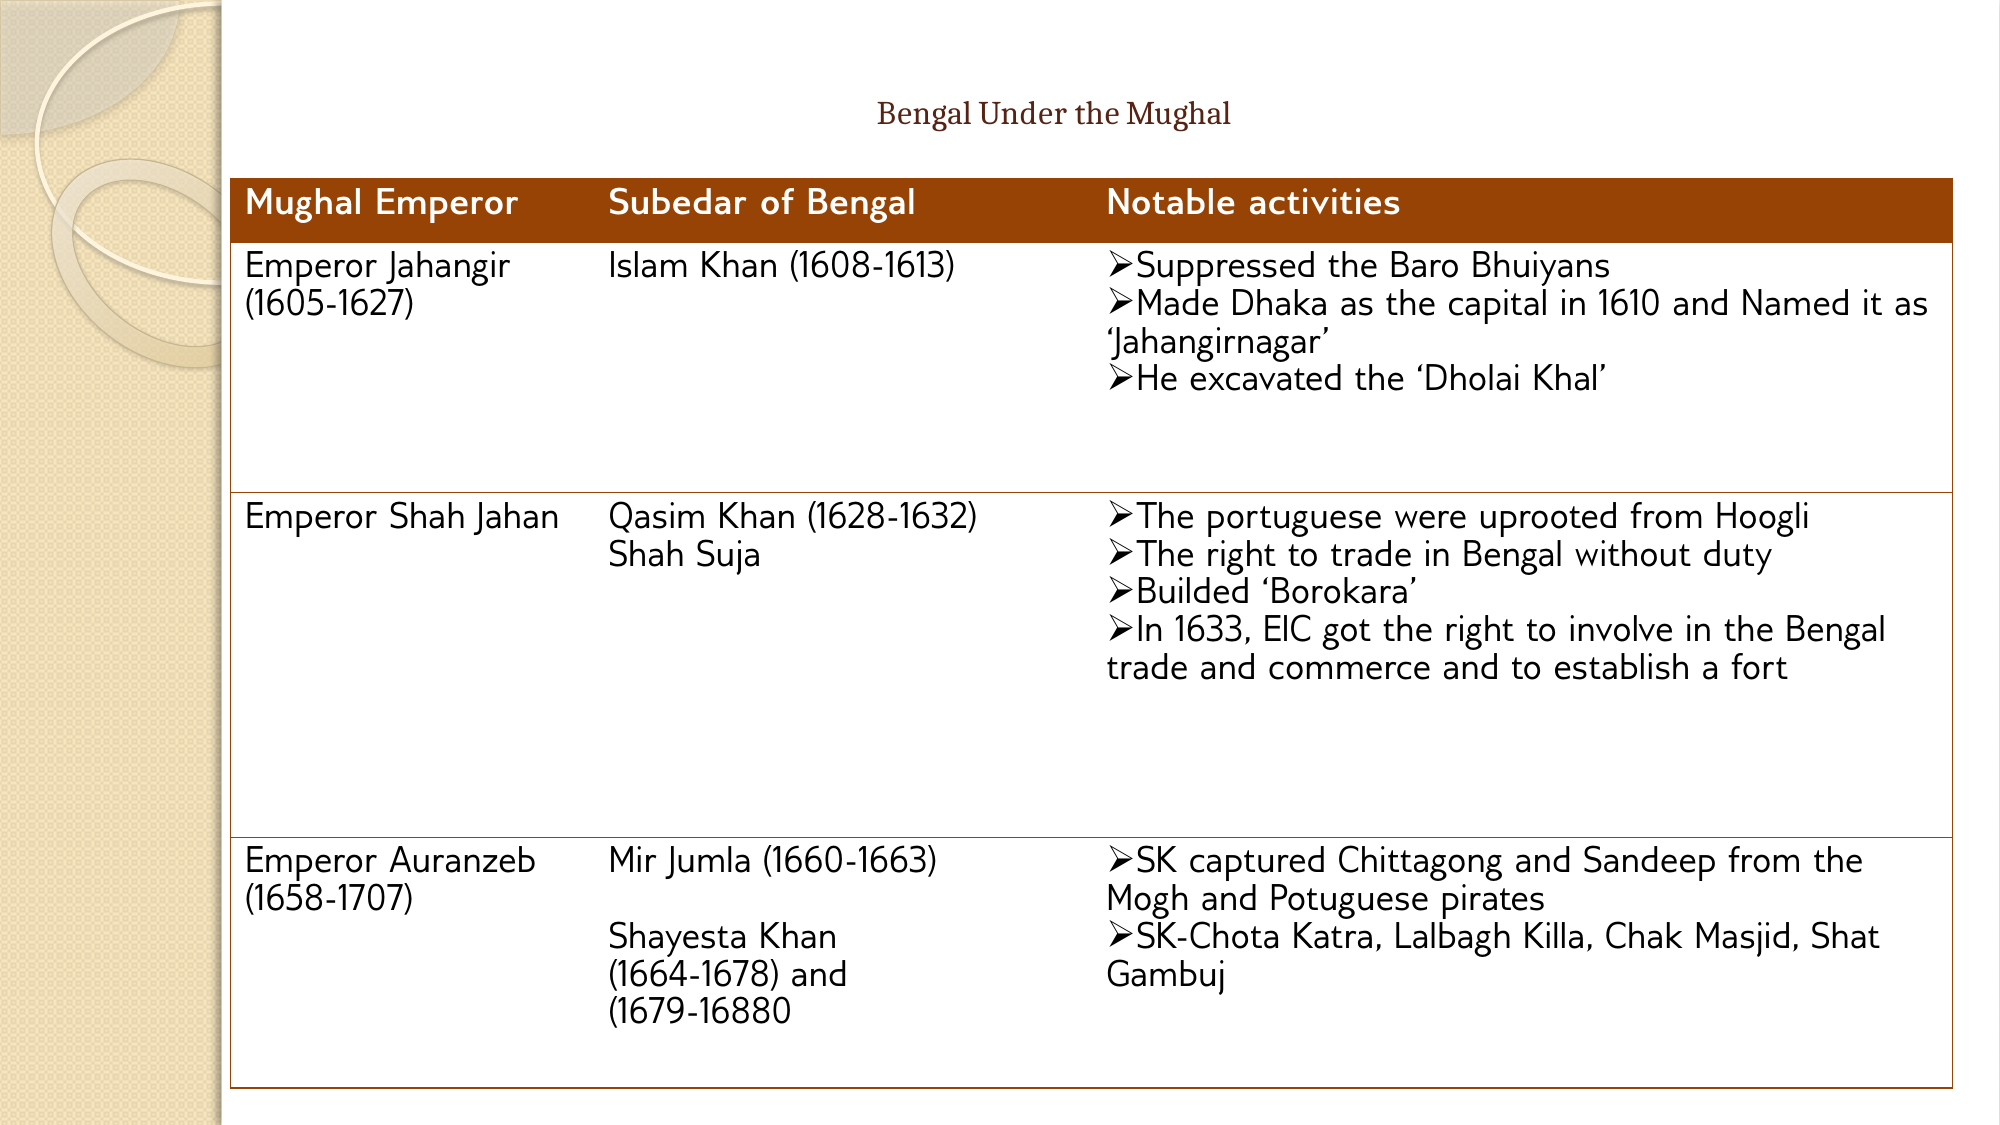

# Bengal Under the Mughal
| Mughal Emperor | Subedar of Bengal | Notable activities |
| --- | --- | --- |
| Emperor Jahangir (1605-1627) | Islam Khan (1608-1613) | Suppressed the Baro Bhuiyans Made Dhaka as the capital in 1610 and Named it as ‘Jahangirnagar’ He excavated the ‘Dholai Khal’ |
| Emperor Shah Jahan | Qasim Khan (1628-1632) Shah Suja | The portuguese were uprooted from Hoogli The right to trade in Bengal without duty Builded ‘Borokara’ In 1633, EIC got the right to involve in the Bengal trade and commerce and to establish a fort |
| Emperor Auranzeb (1658-1707) | Mir Jumla (1660-1663) Shayesta Khan (1664-1678) and (1679-16880 | SK captured Chittagong and Sandeep from the Mogh and Potuguese pirates SK-Chota Katra, Lalbagh Killa, Chak Masjid, Shat Gambuj |